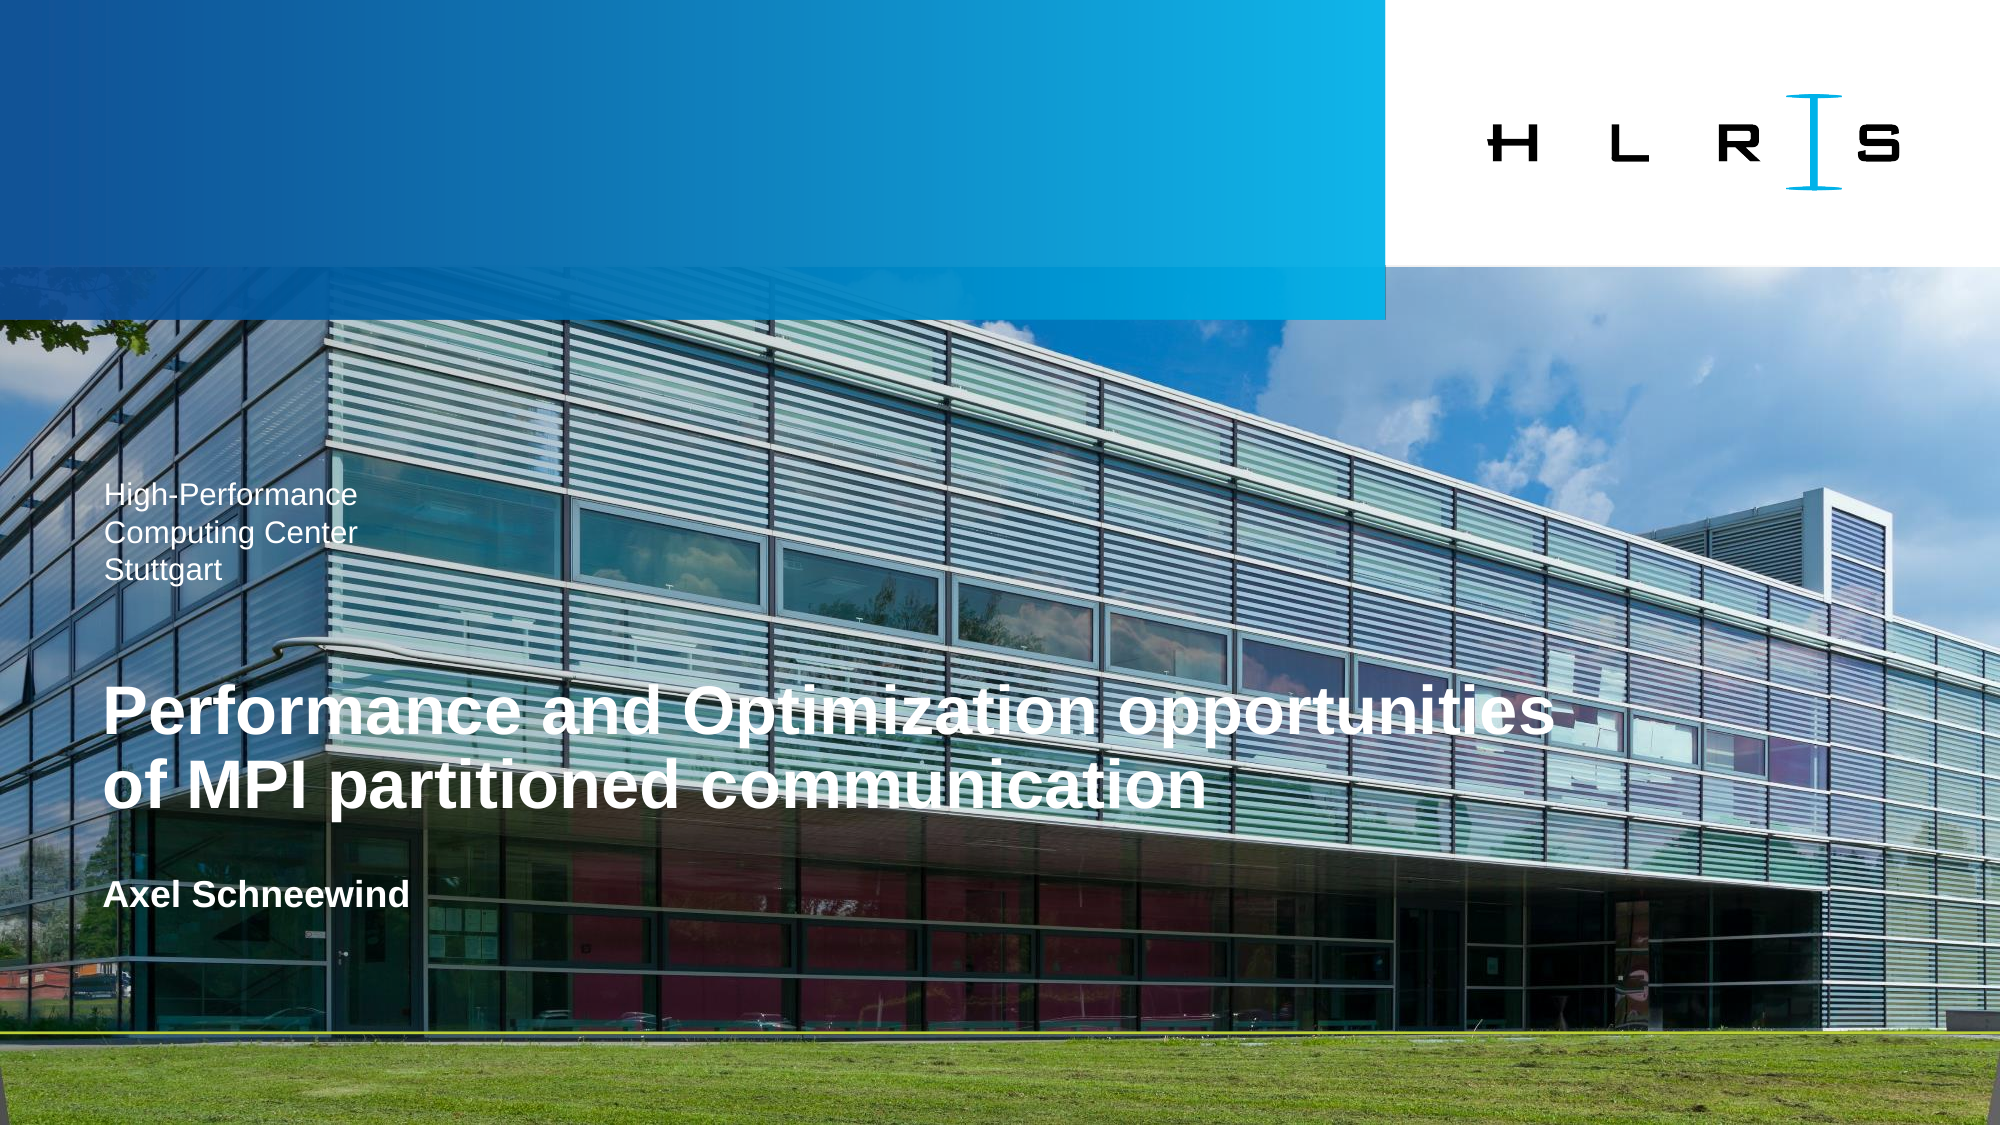

# Performance and Optimization opportunities of MPI partitioned communication
Axel Schneewind